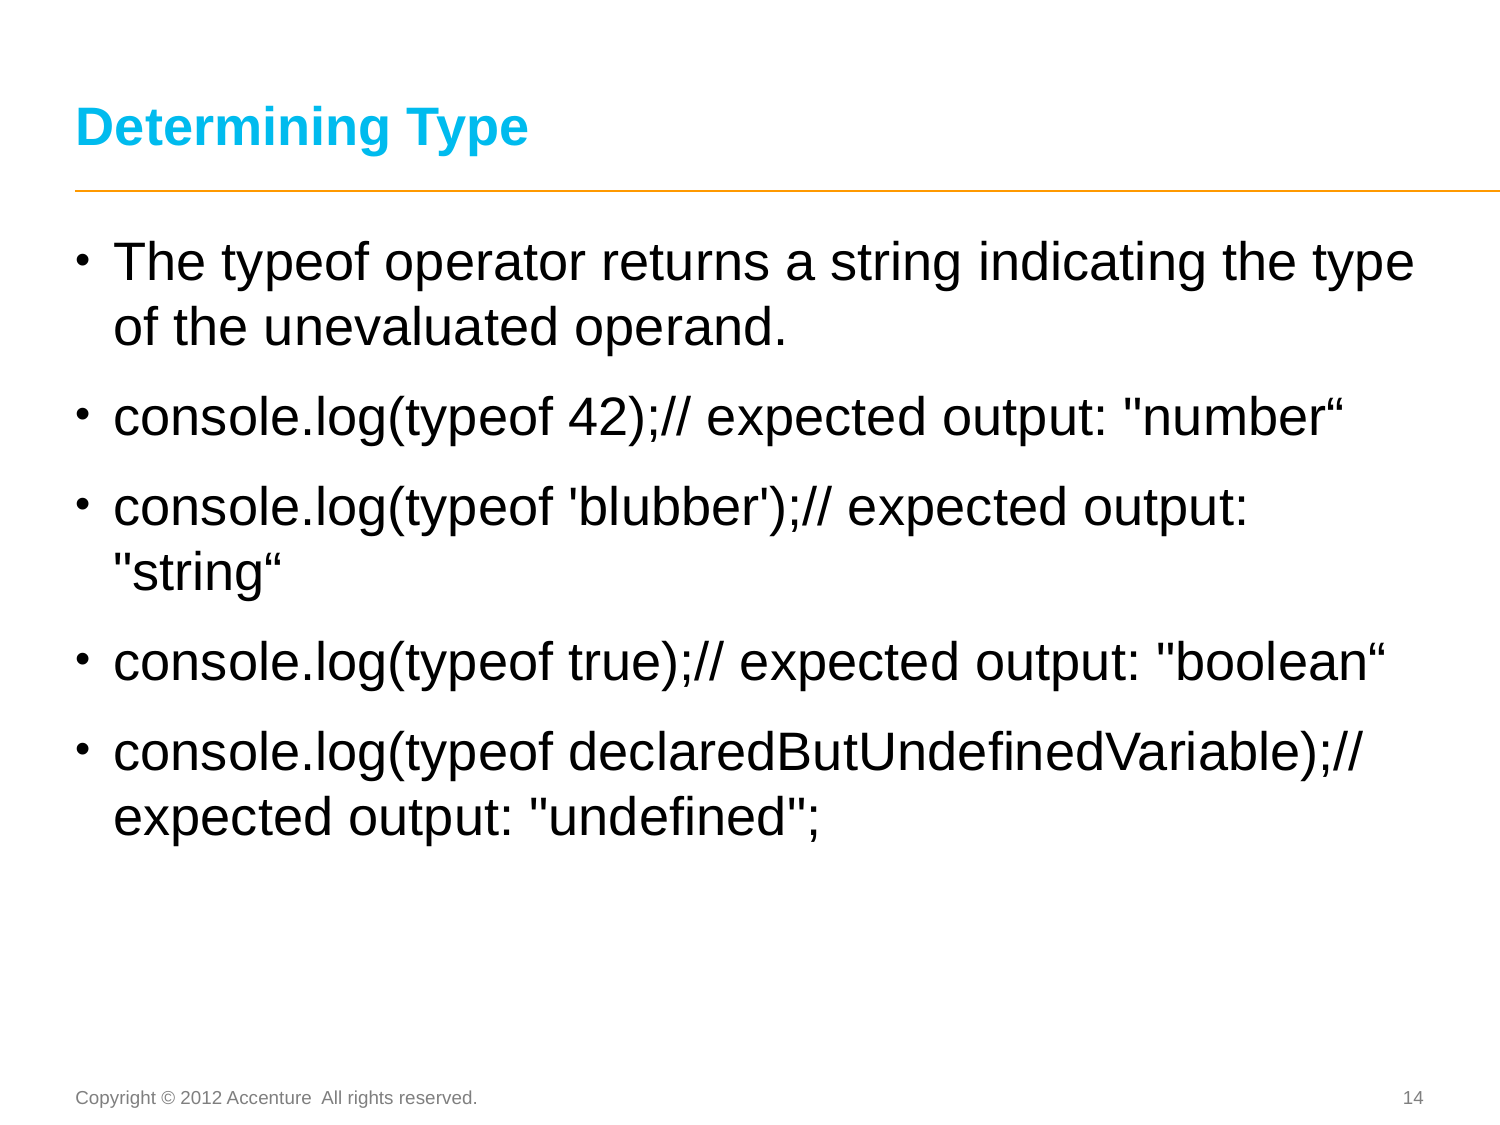

# Determining Type
The typeof operator returns a string indicating the type of the unevaluated operand.
console.log(typeof 42);// expected output: "number“
console.log(typeof 'blubber');// expected output: "string“
console.log(typeof true);// expected output: "boolean“
console.log(typeof declaredButUndefinedVariable);// expected output: "undefined";